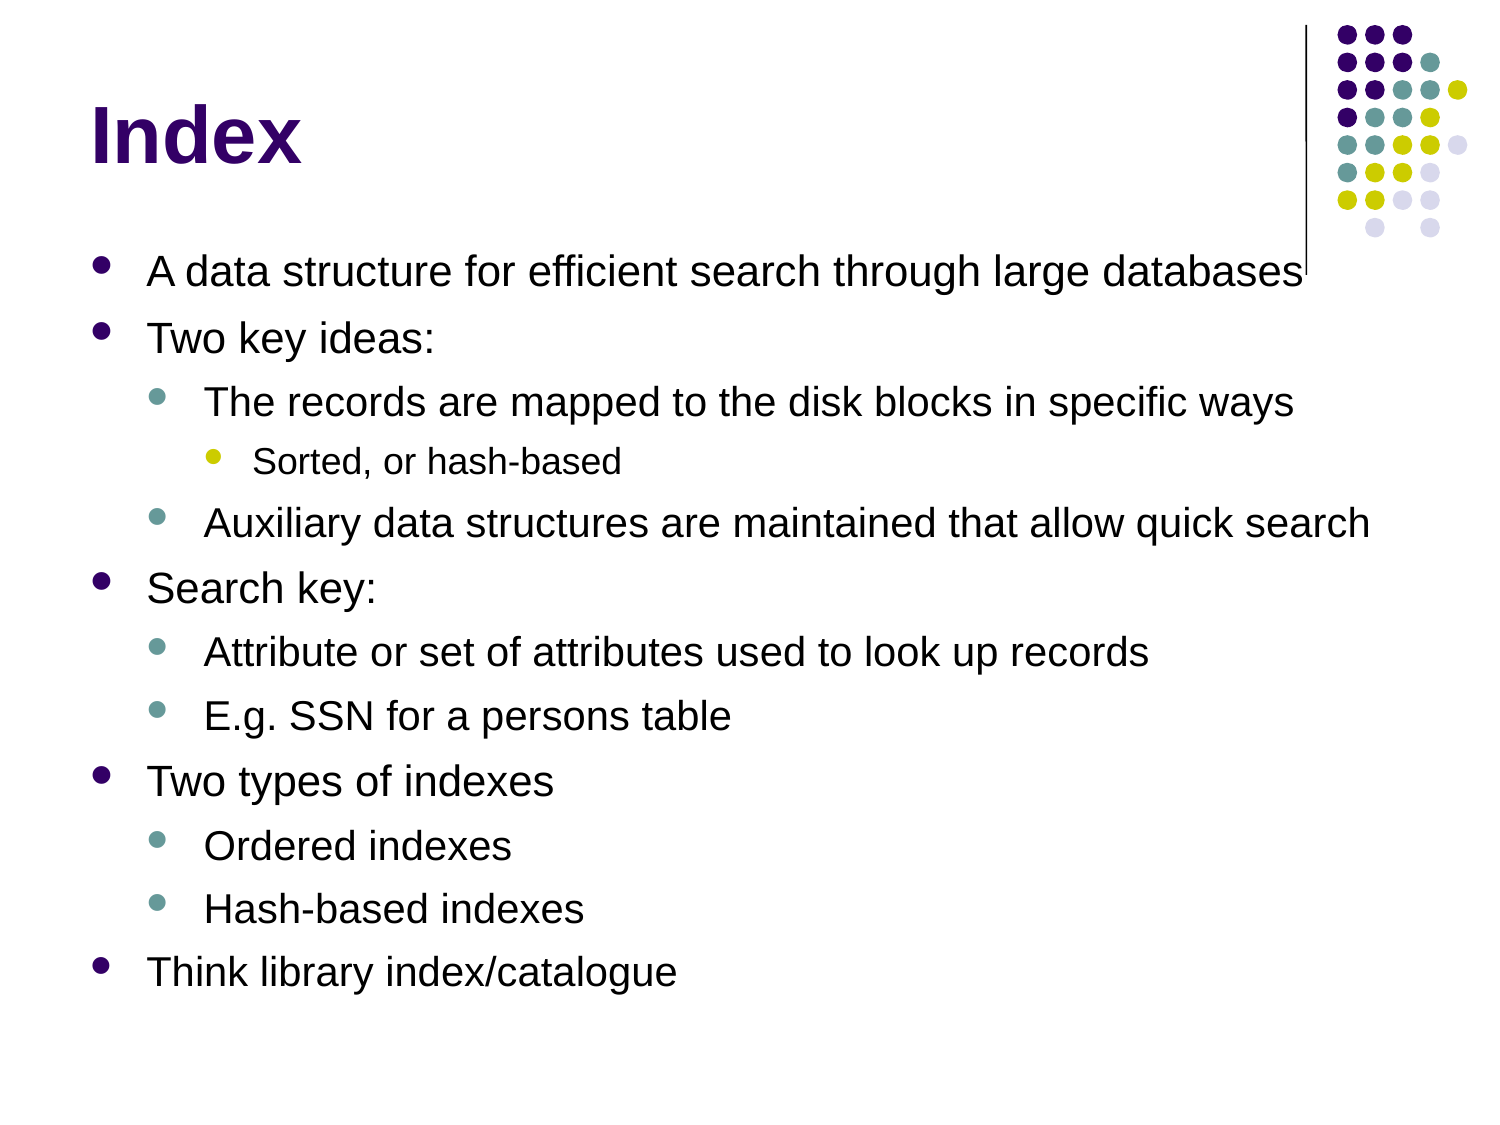

# Index
A data structure for efficient search through large databases
Two key ideas:
The records are mapped to the disk blocks in specific ways
Sorted, or hash-based
Auxiliary data structures are maintained that allow quick search
Search key:
Attribute or set of attributes used to look up records
E.g. SSN for a persons table
Two types of indexes
Ordered indexes
Hash-based indexes
Think library index/catalogue